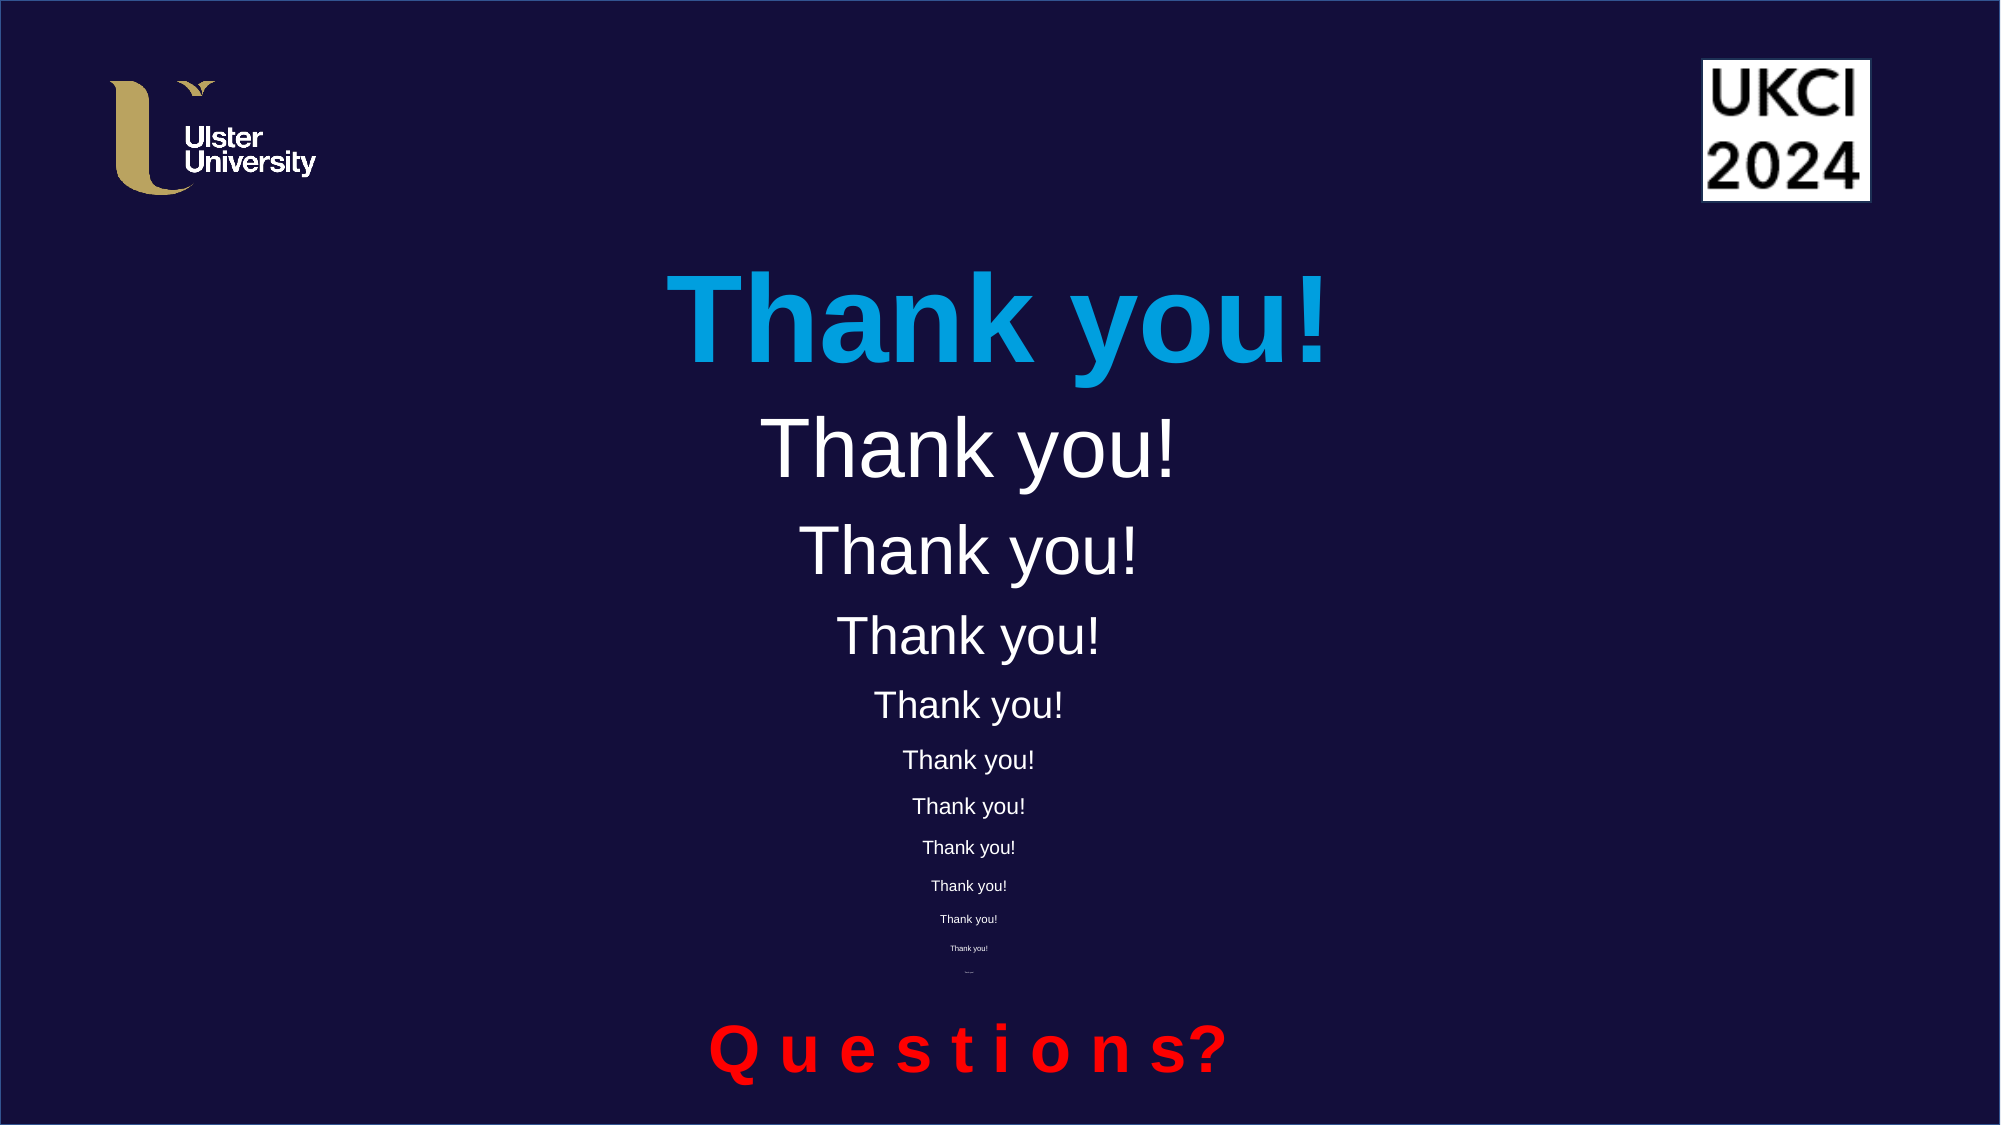

# Thank you!
Thank you!
Thank you!
Thank you!
Thank you!
Thank you!
Thank you!
Thank you!
Thank you!
Thank you!
Thank you!
Thank you!

Q u e s t i o n s?